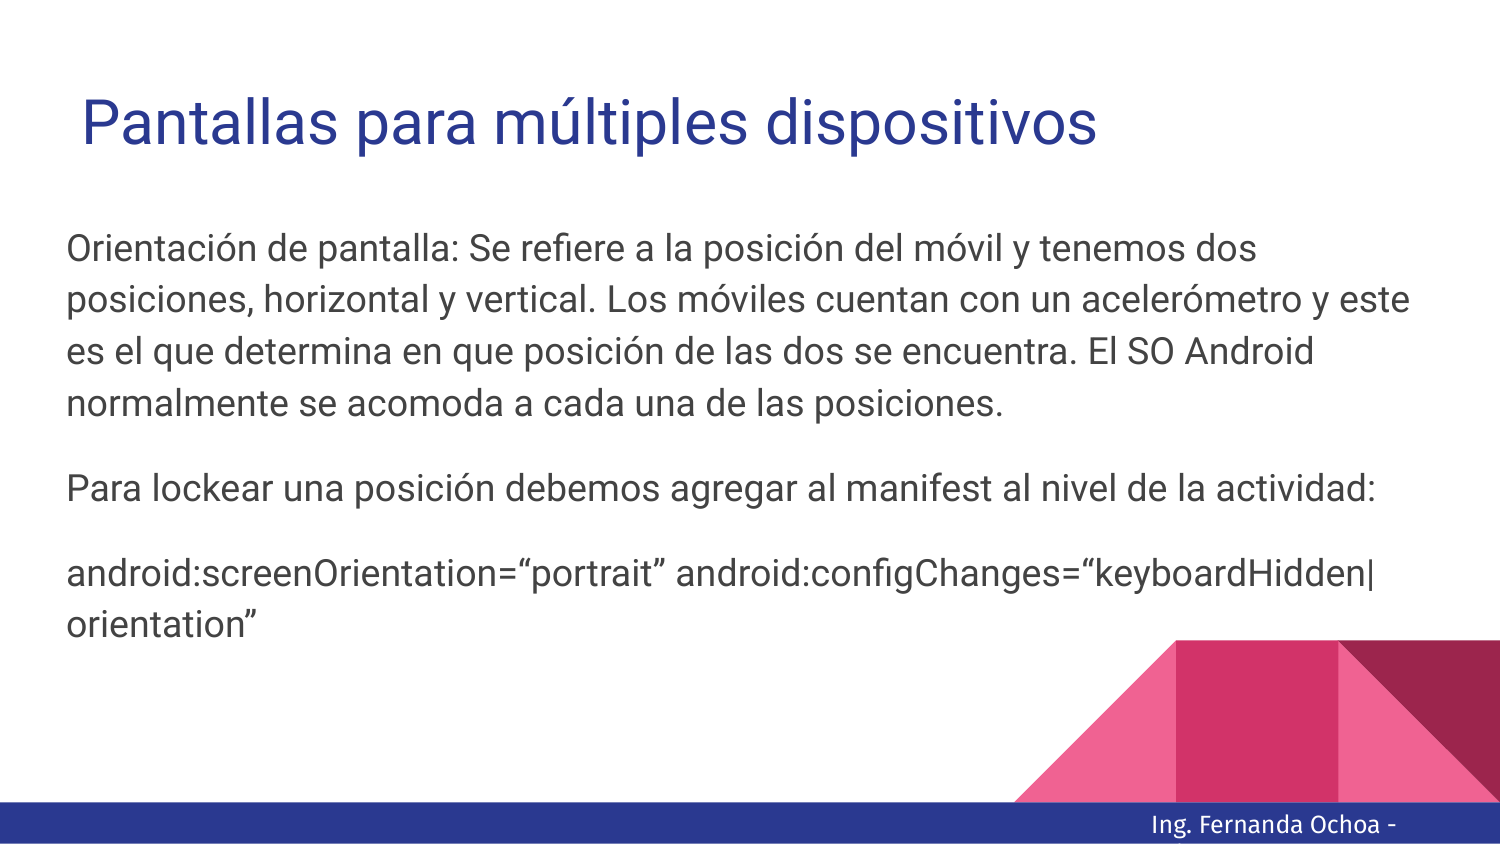

# Pantallas para múltiples dispositivos
Orientación de pantalla: Se refiere a la posición del móvil y tenemos dos posiciones, horizontal y vertical. Los móviles cuentan con un acelerómetro y este es el que determina en que posición de las dos se encuentra. El SO Android normalmente se acomoda a cada una de las posiciones.
Para lockear una posición debemos agregar al manifest al nivel de la actividad:
android:screenOrientation=“portrait” android:configChanges=“keyboardHidden|orientation”
Ing. Fernanda Ochoa - @imonsh